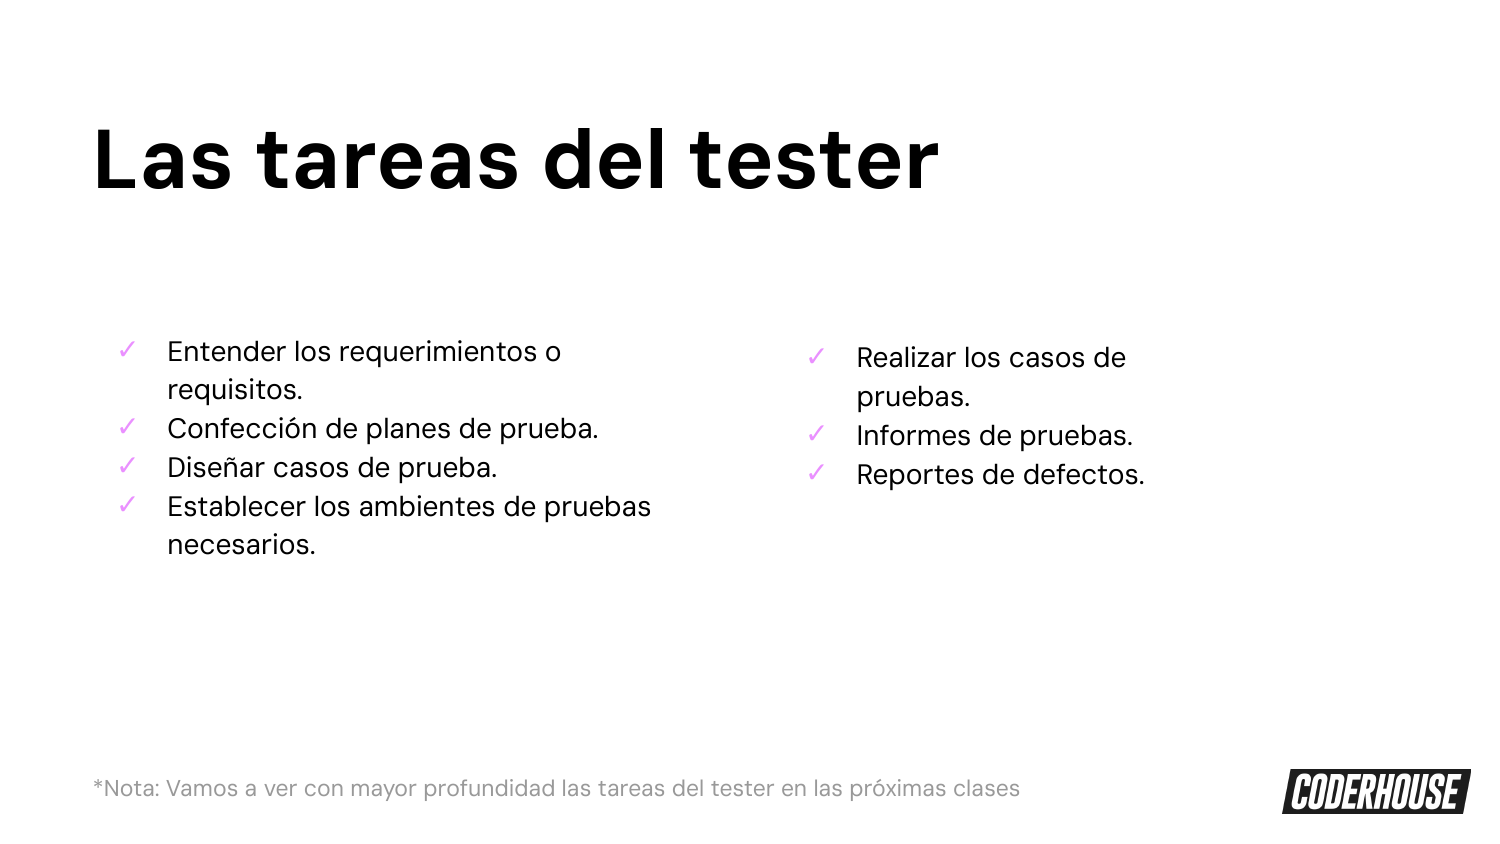

Las tareas del tester
Entender los requerimientos o requisitos.
Confección de planes de prueba.
Diseñar casos de prueba.
Establecer los ambientes de pruebas necesarios.
Realizar los casos de pruebas.
Informes de pruebas.
Reportes de defectos.
*Nota: Vamos a ver con mayor profundidad las tareas del tester en las próximas clases